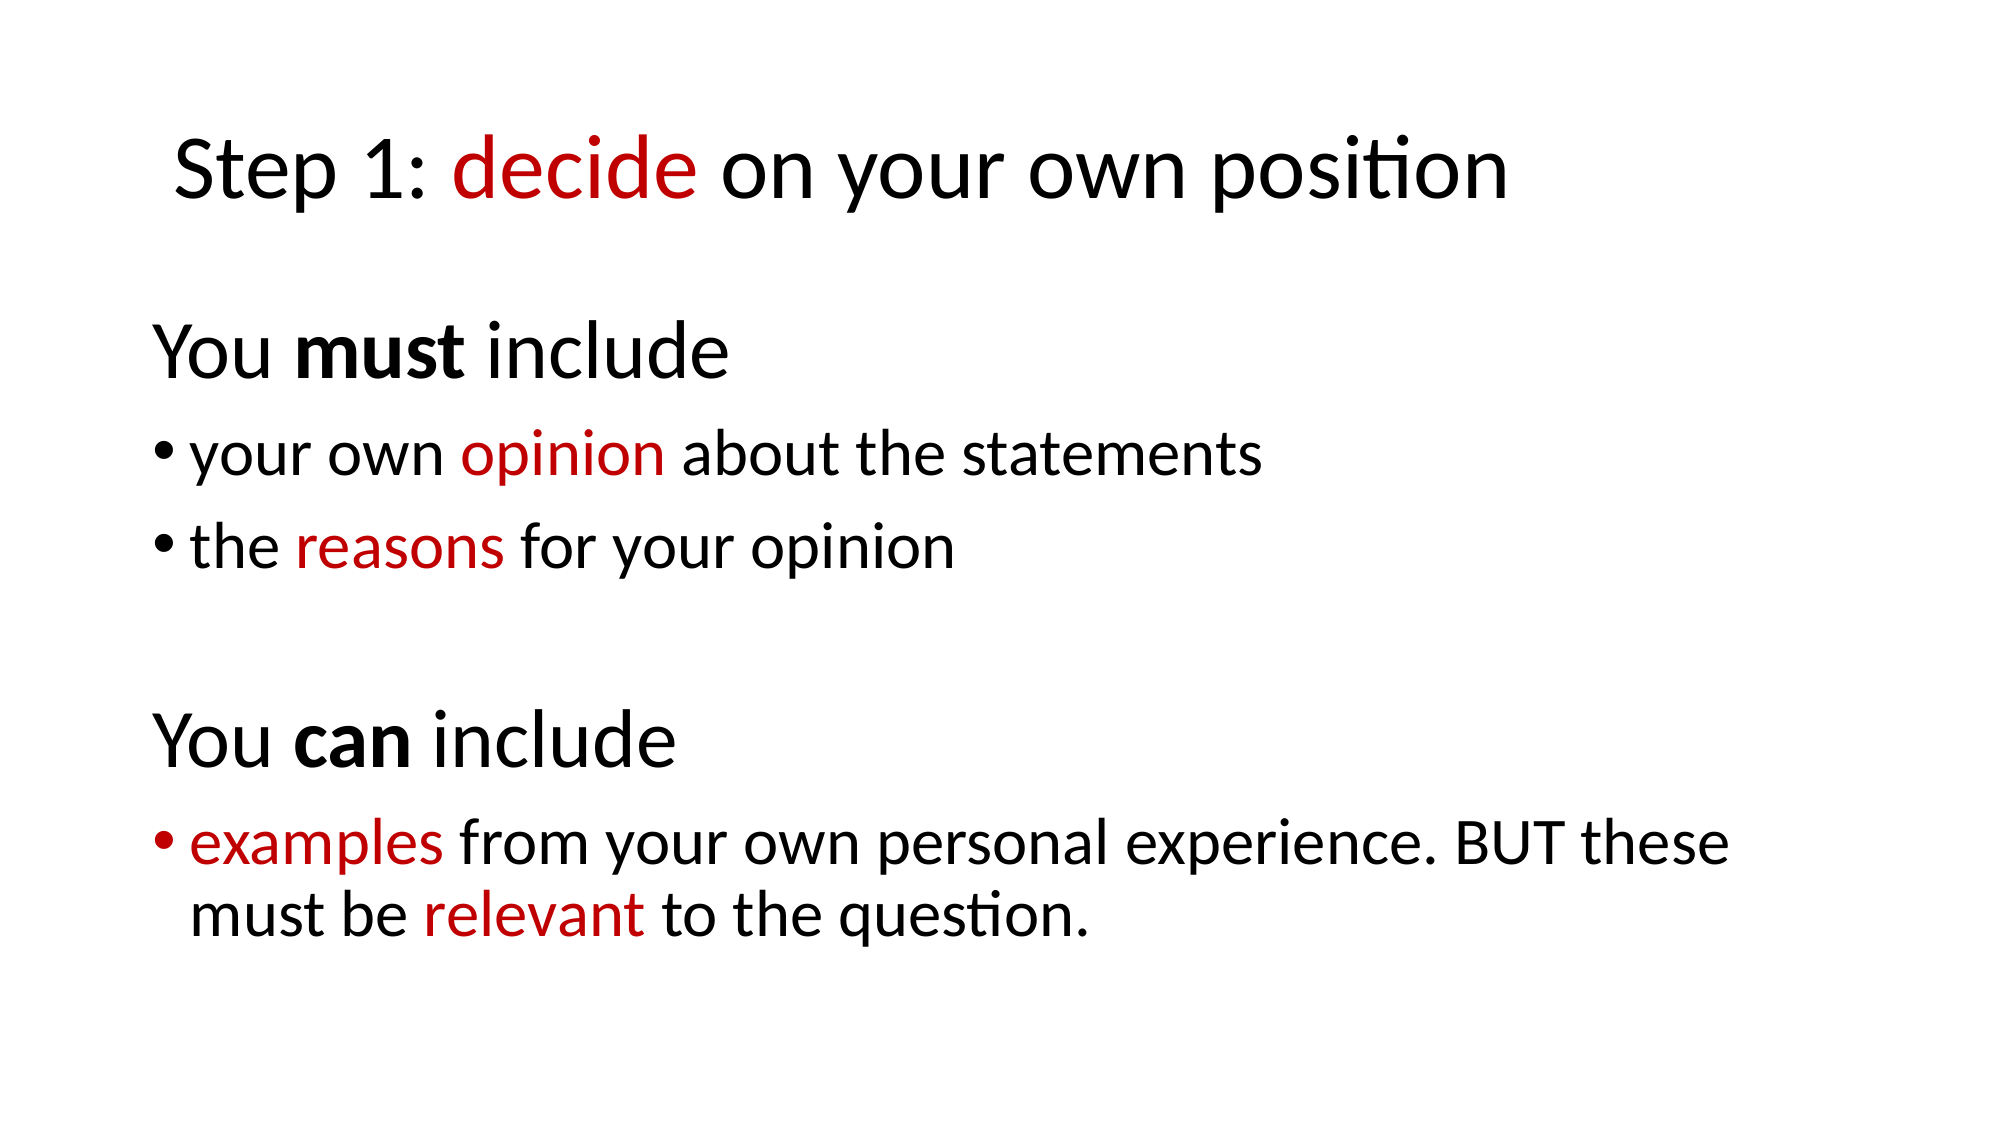

# Step 1: decide on your own position
You must include
your own opinion about the statements
the reasons for your opinion

You can include
examples from your own personal experience. BUT these must be relevant to the question.